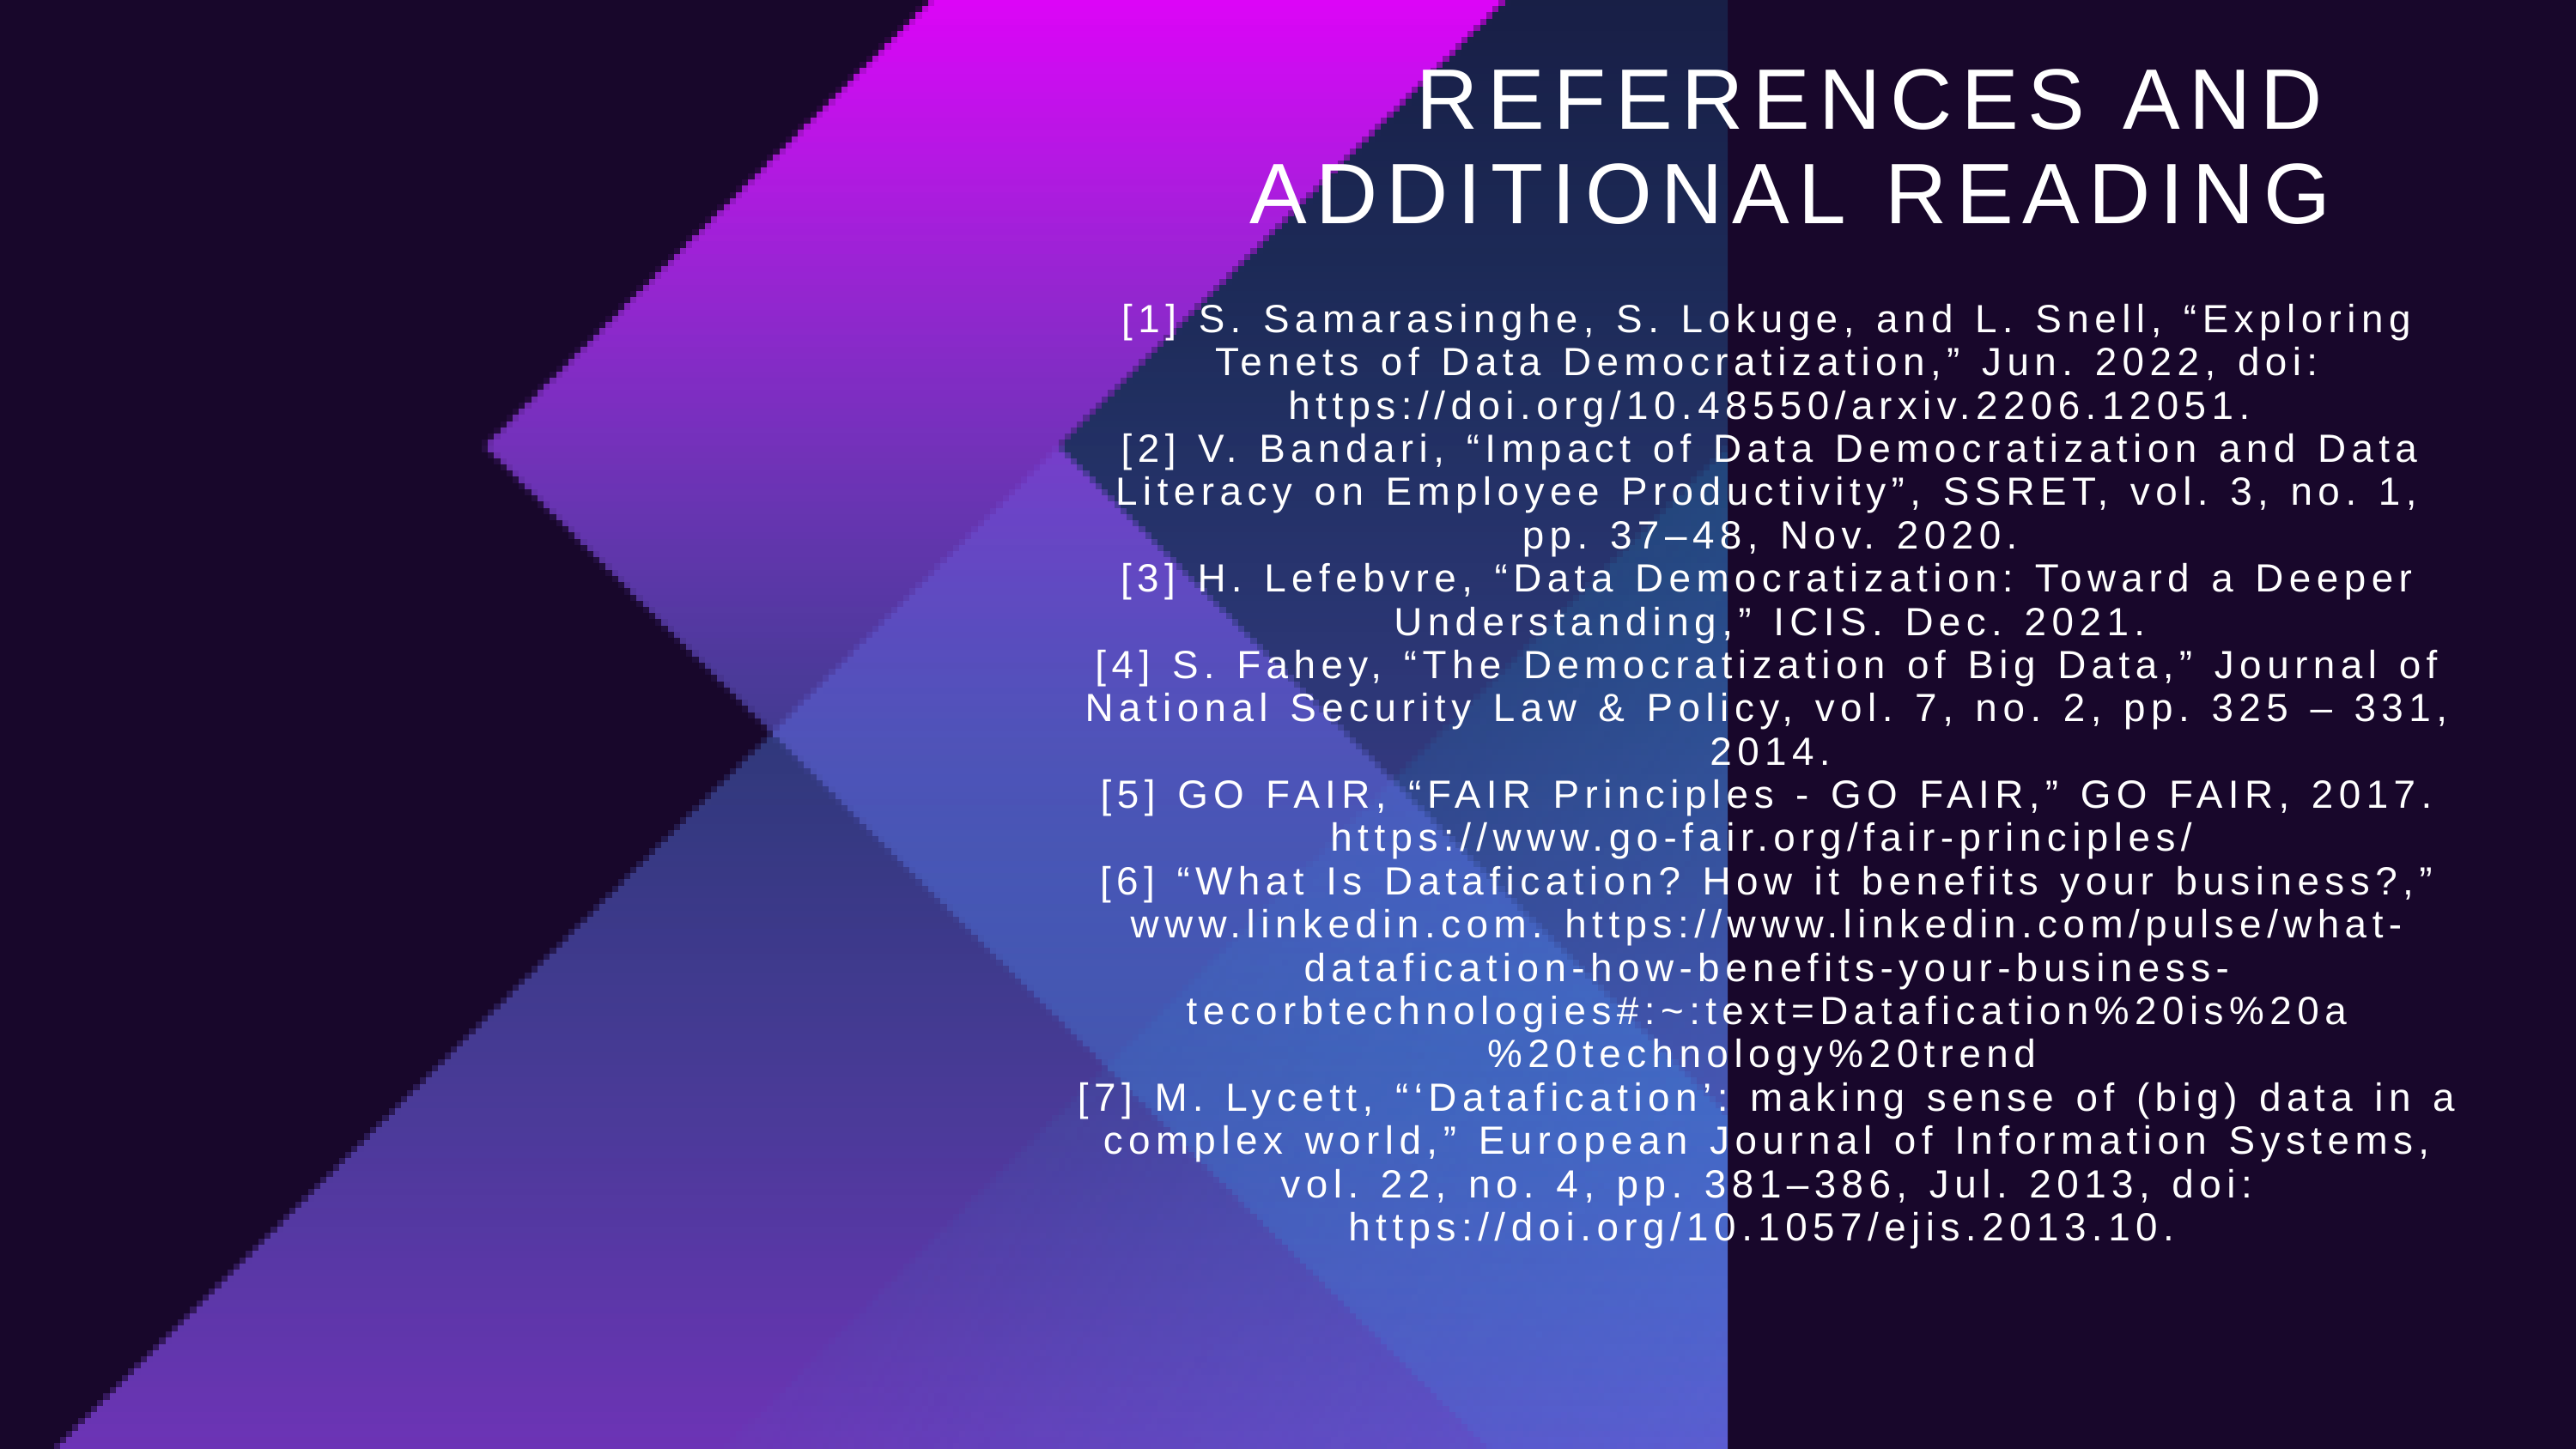

REFERENCES AND ADDITIONAL READING
[1] S. Samarasinghe, S. Lokuge, and L. Snell, “Exploring Tenets of Data Democratization,” Jun. 2022, doi: https://doi.org/10.48550/arxiv.2206.12051.
‌[2] V. Bandari, “Impact of Data Democratization and Data Literacy on Employee Productivity”, SSRET, vol. 3, no. 1, pp. 37–48, Nov. 2020.
[3] H. Lefebvre, “Data Democratization: Toward a Deeper Understanding,” ICIS. Dec. 2021.
[4] S. Fahey, “The Democratization of Big Data,” Journal of National Security Law & Policy, vol. 7, no. 2, pp. 325 – 331, 2014.
[5] GO FAIR, “FAIR Principles - GO FAIR,” GO FAIR, 2017. https://www.go-fair.org/fair-principles/
[6] “What Is Datafication? How it benefits your business?,” www.linkedin.com. https://www.linkedin.com/pulse/what-datafication-how-benefits-your-business-tecorbtechnologies#:~:text=Datafication%20is%20a%20technology%20trend
[7] M. Lycett, “‘Datafication’: making sense of (big) data in a complex world,” European Journal of Information Systems, vol. 22, no. 4, pp. 381–386, Jul. 2013, doi: https://doi.org/10.1057/ejis.2013.10.